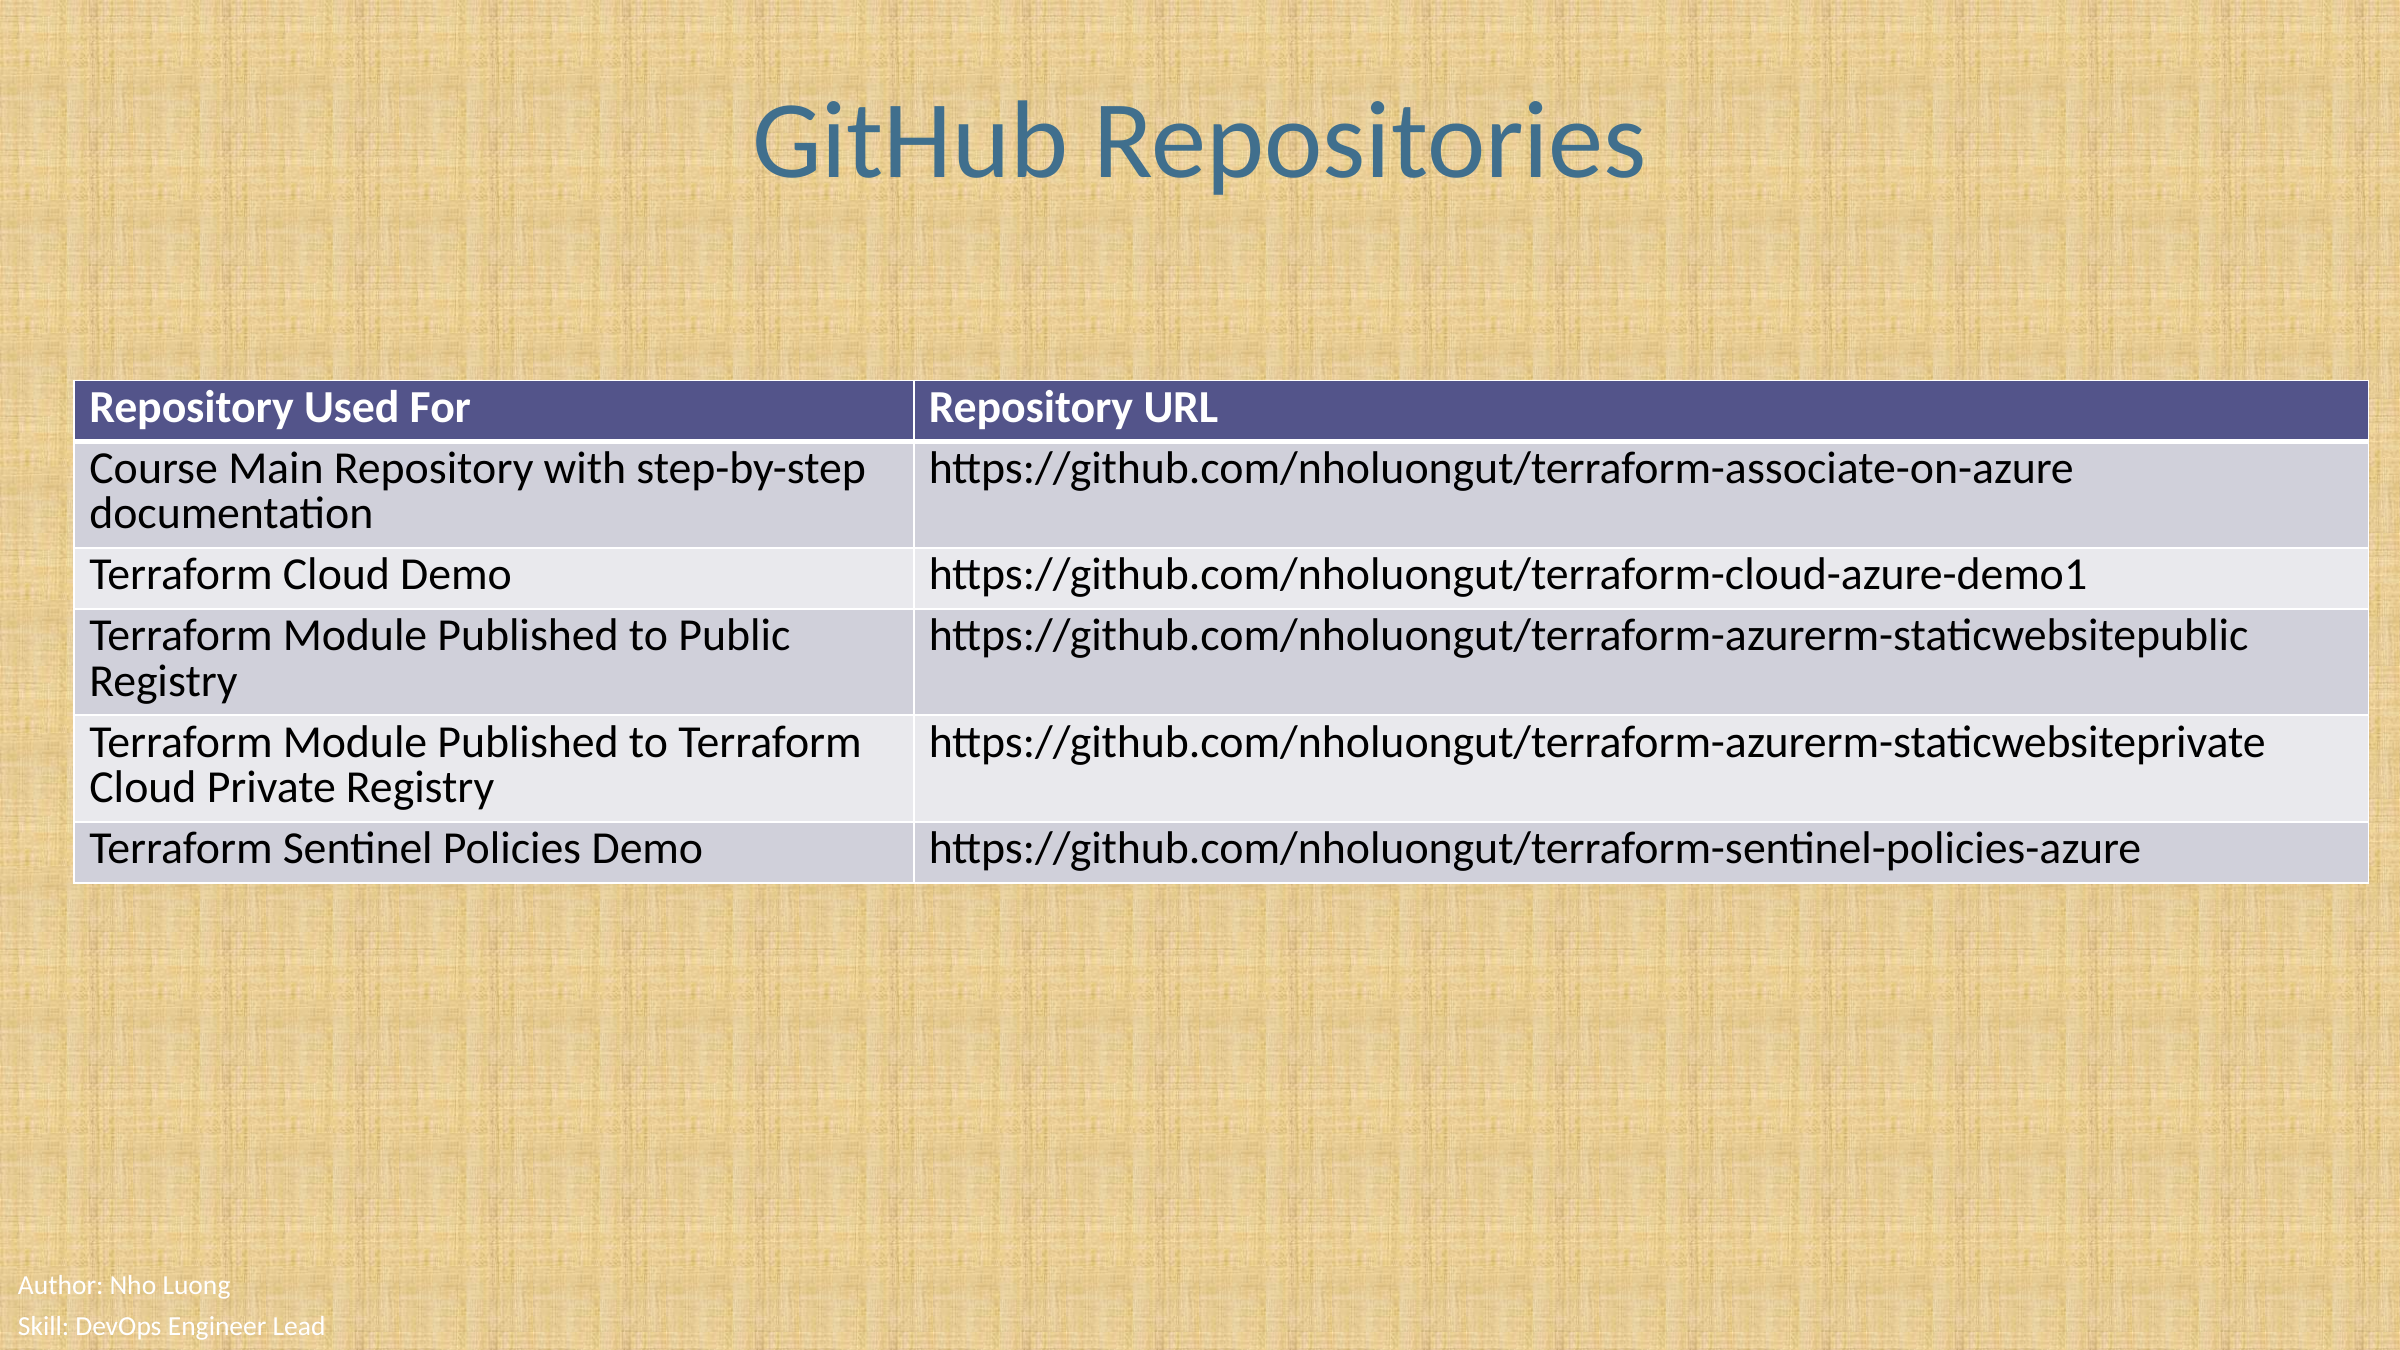

# GitHub Repositories
| Repository Used For | Repository URL |
| --- | --- |
| Course Main Repository with step-by-step documentation | https://github.com/nholuongut/terraform-associate-on-azure |
| Terraform Cloud Demo | https://github.com/nholuongut/terraform-cloud-azure-demo1 |
| Terraform Module Published to Public Registry | https://github.com/nholuongut/terraform-azurerm-staticwebsitepublic |
| Terraform Module Published to Terraform Cloud Private Registry | https://github.com/nholuongut/terraform-azurerm-staticwebsiteprivate |
| Terraform Sentinel Policies Demo | https://github.com/nholuongut/terraform-sentinel-policies-azure |
Author: Nho Luong
Skill: DevOps Engineer Lead